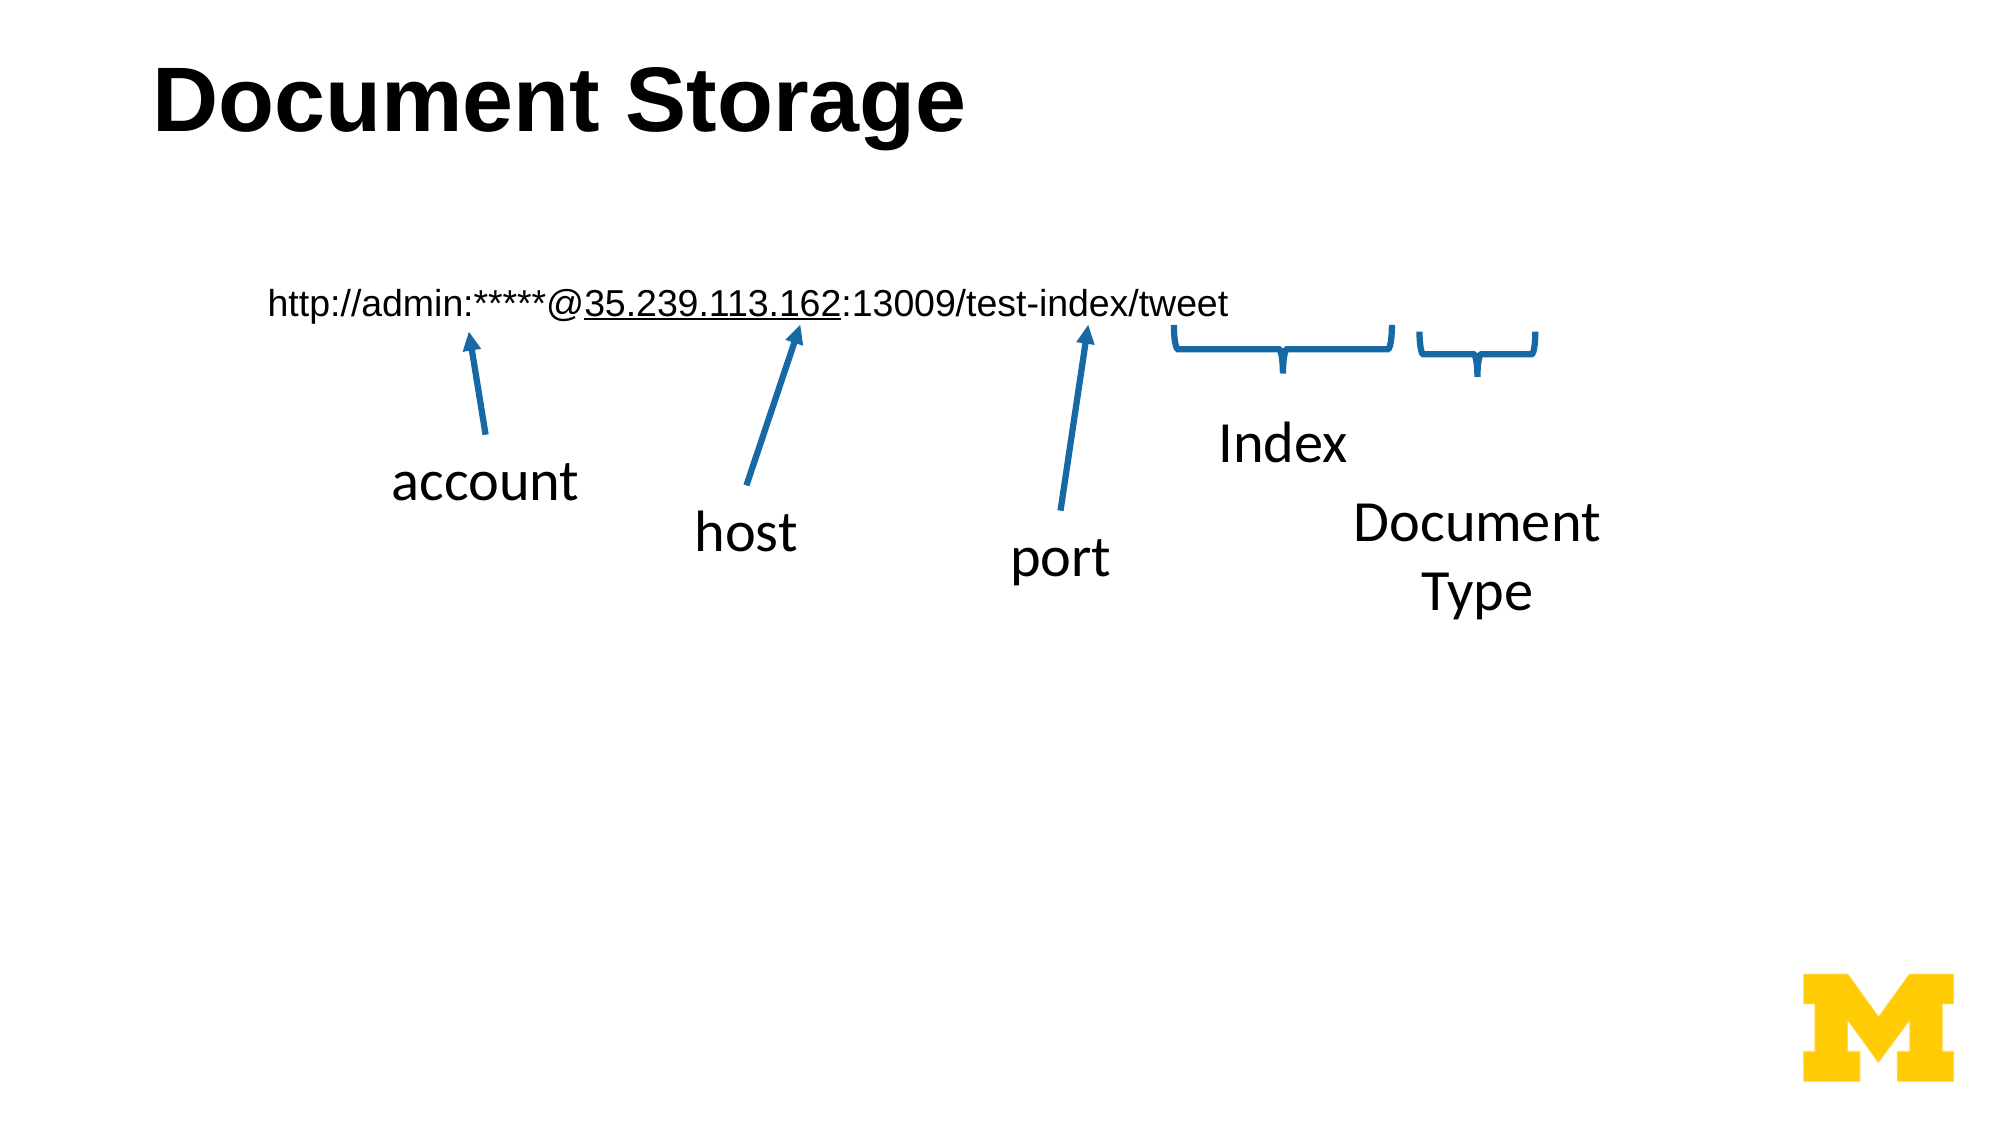

# Document Storage

http://admin:*****@35.239.113.162:13009/test-index/tweet

Index
account
Document
Type
host
port